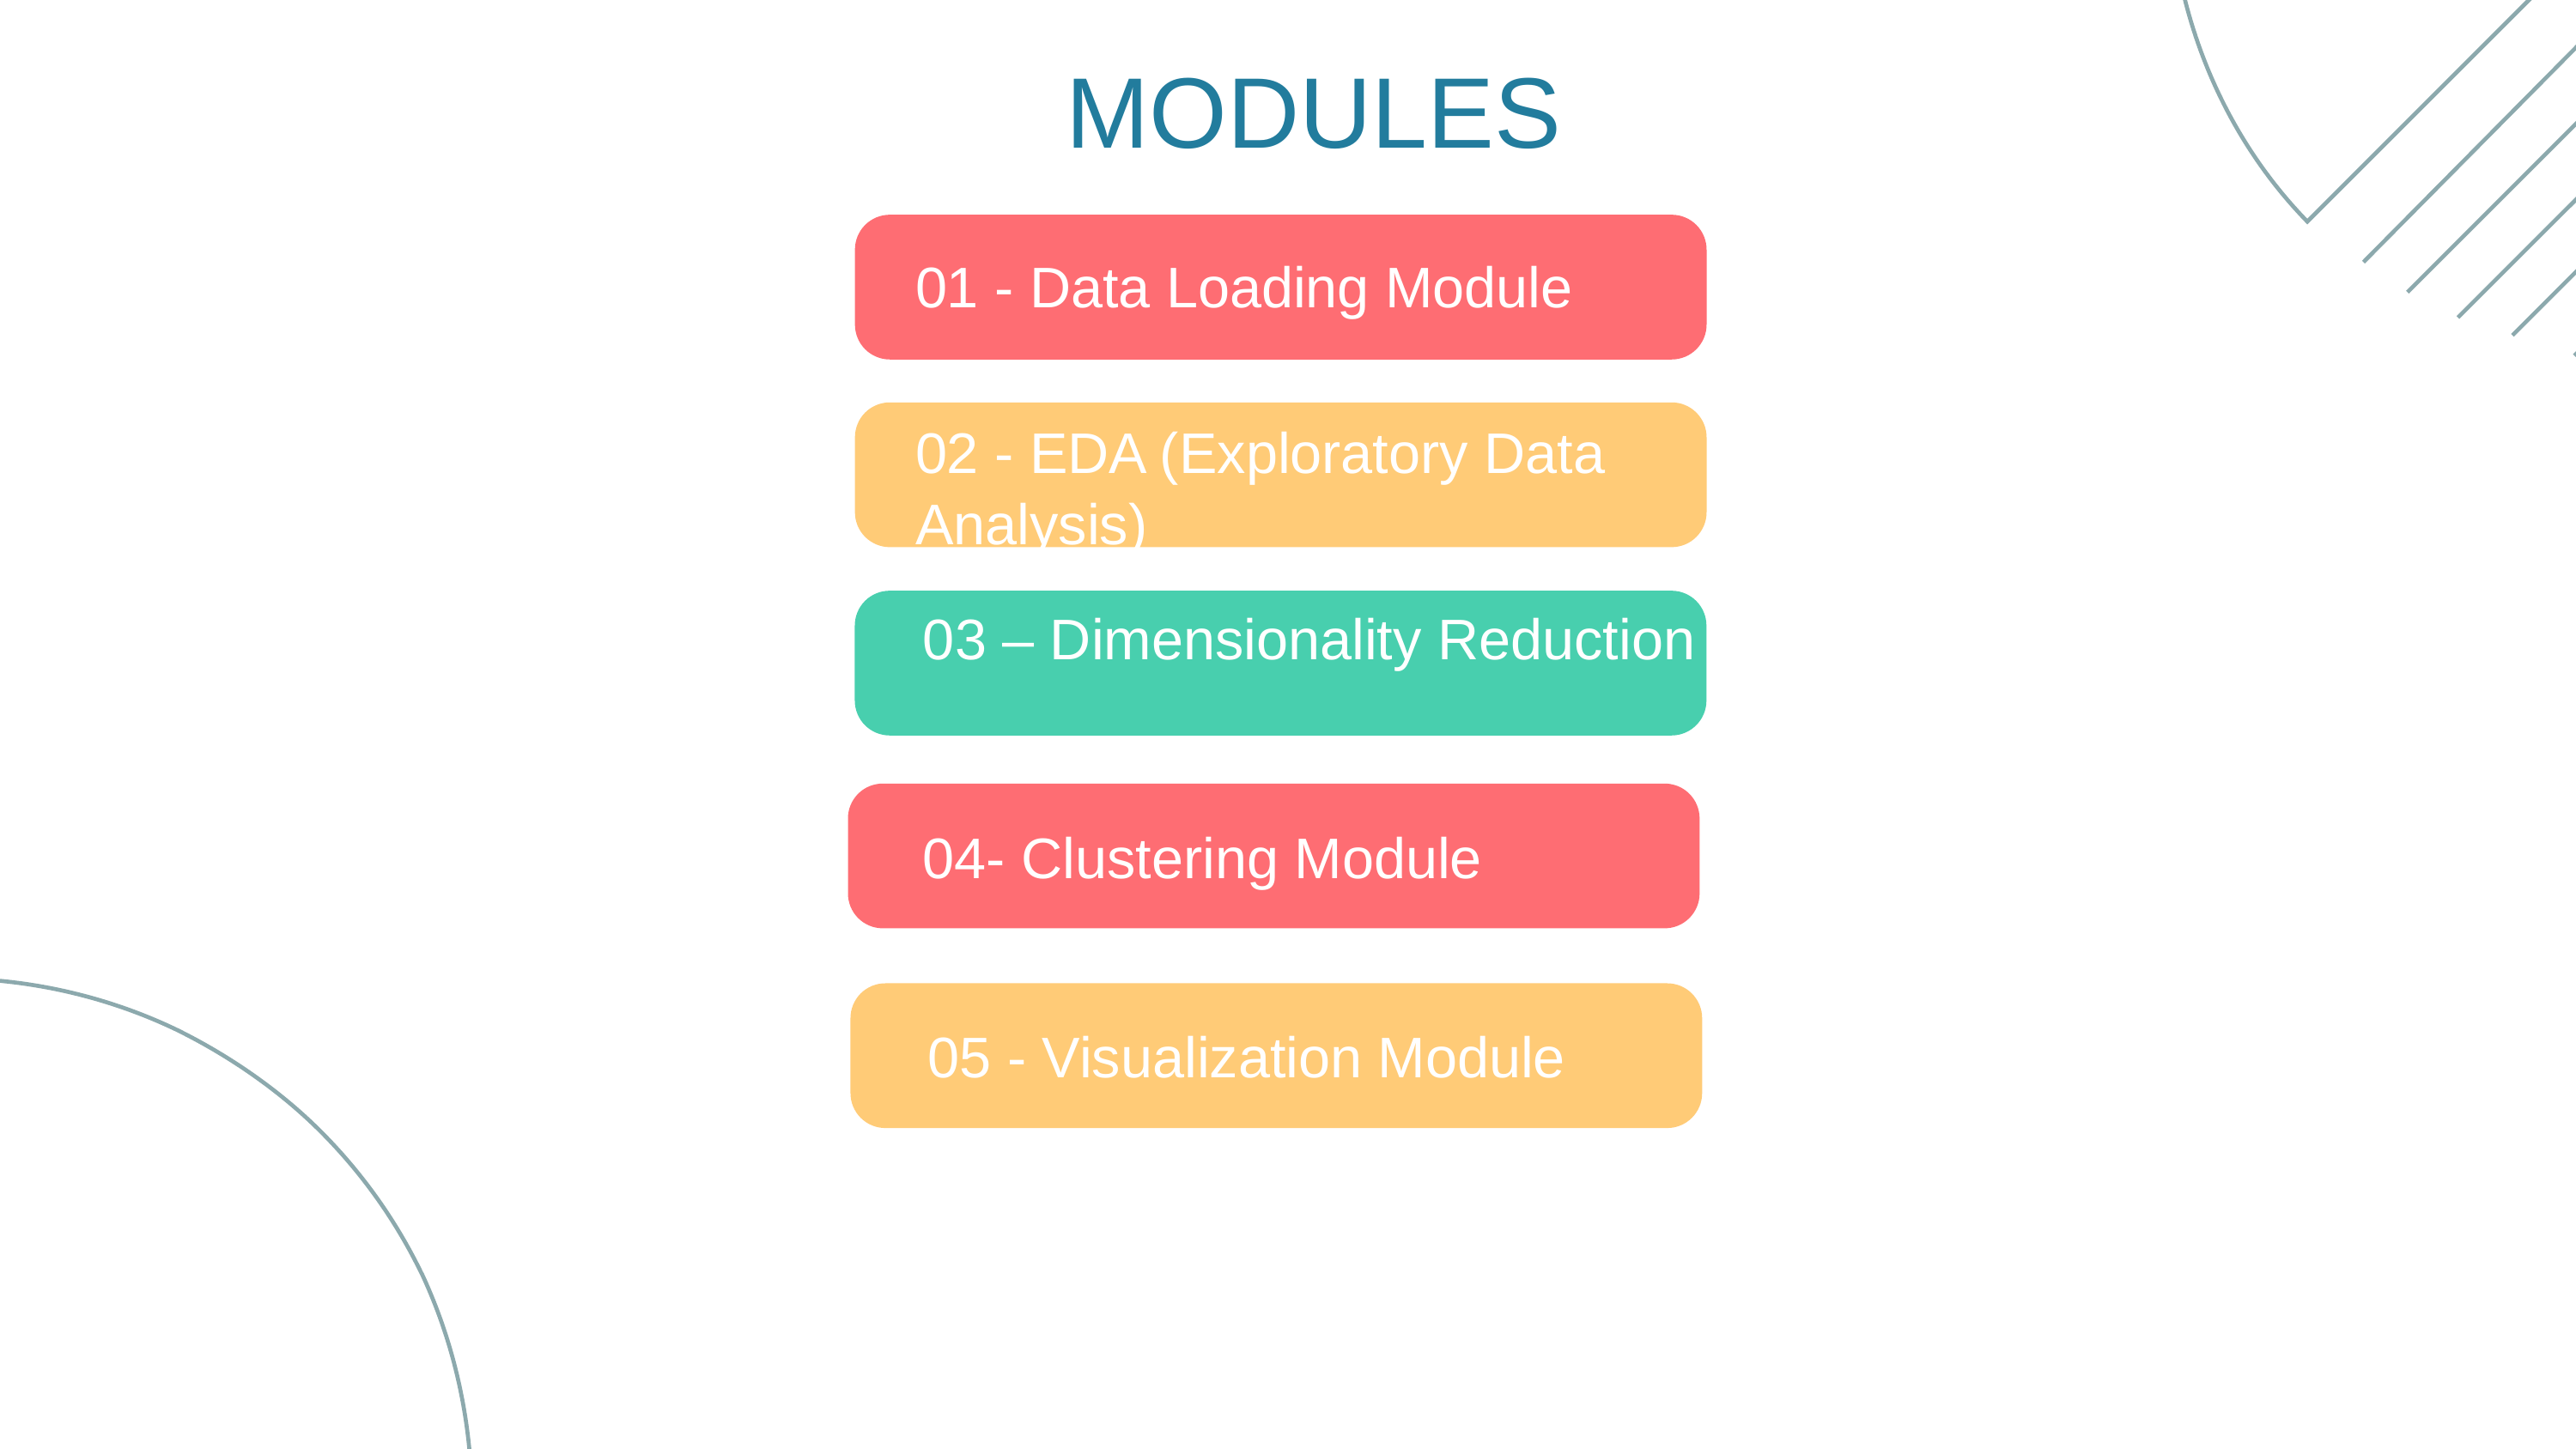

MODULES

01 - Data Loading Module

02 - EDA (Exploratory Data Analysis)

03 – Dimensionality Reduction

04- Clustering Module

05 - Visualization Module